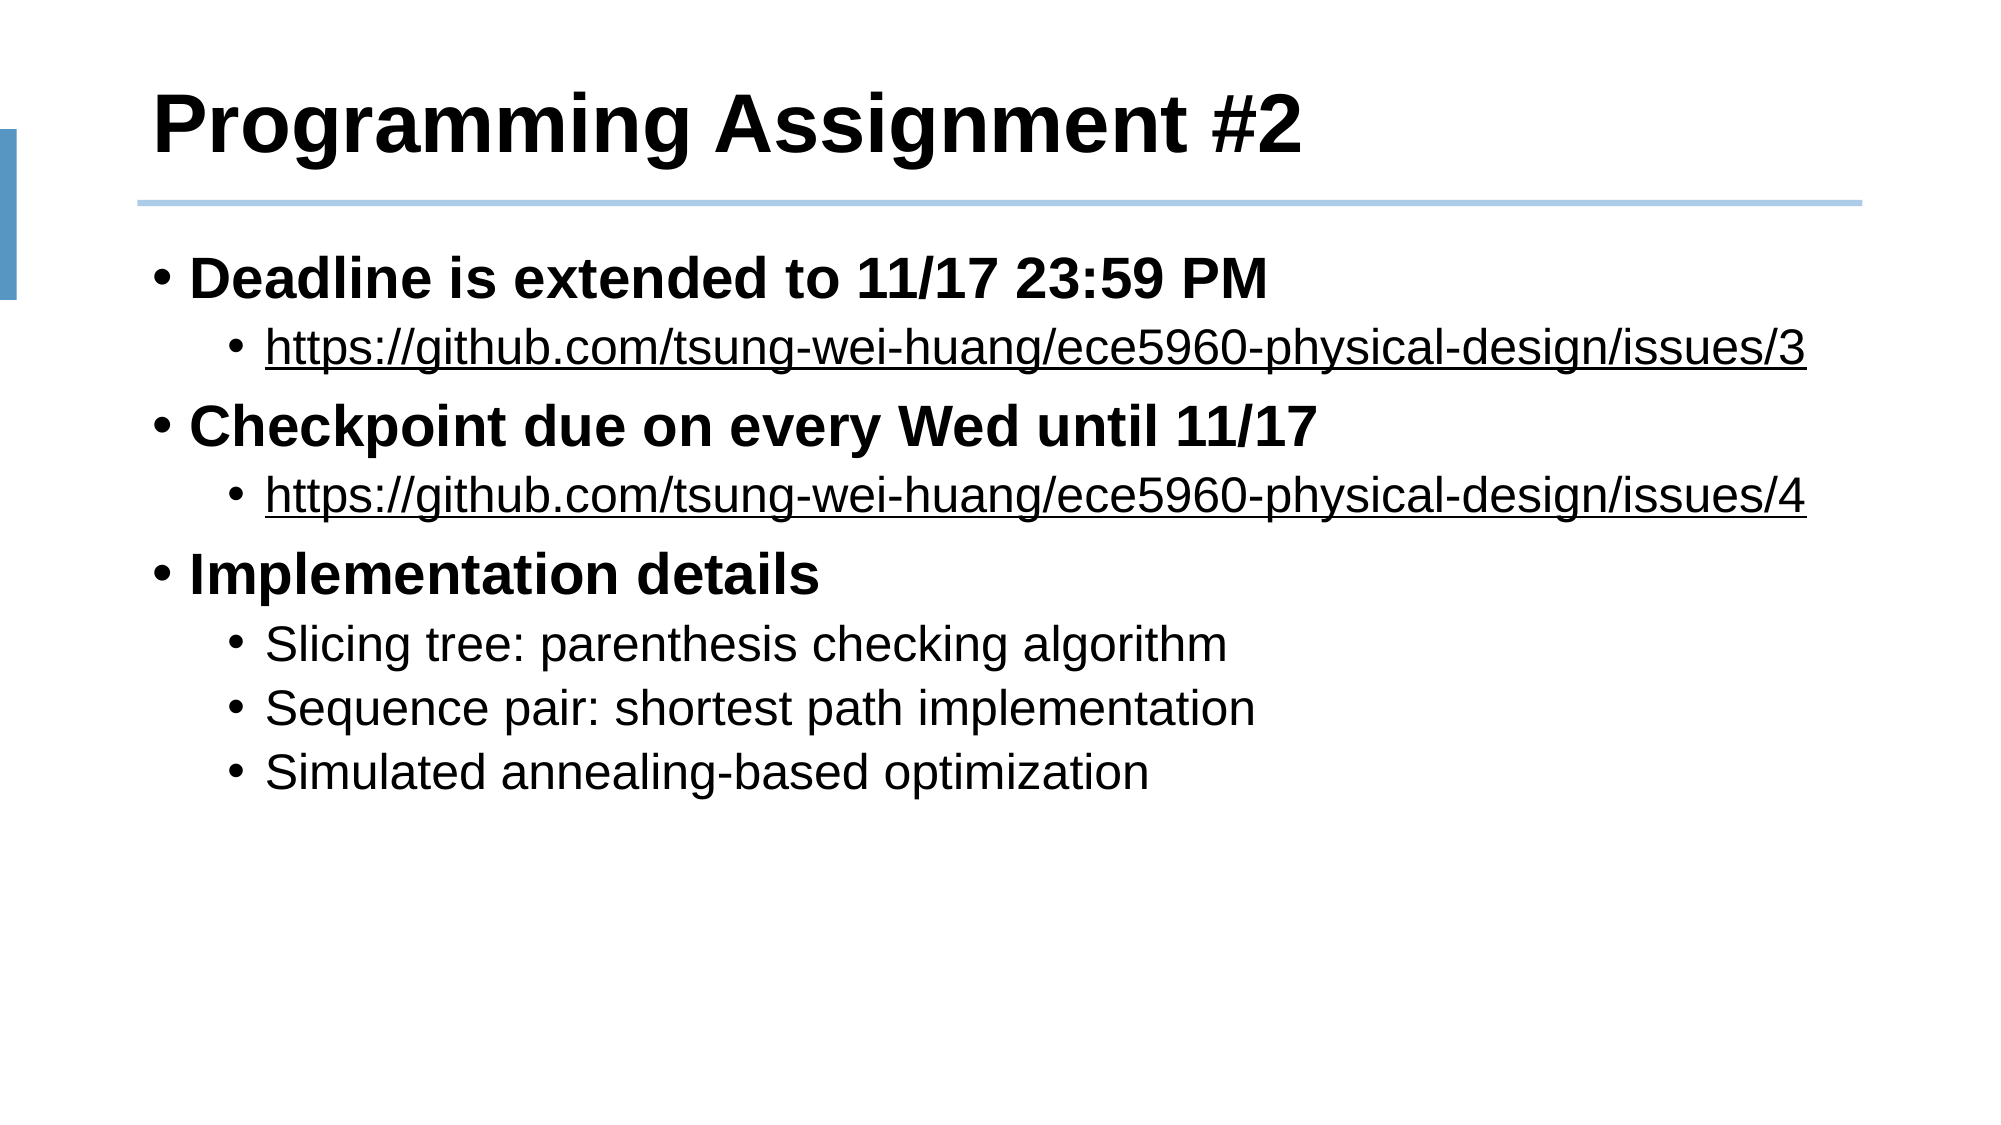

# Programming Assignment #2
Deadline is extended to 11/17 23:59 PM
https://github.com/tsung-wei-huang/ece5960-physical-design/issues/3
Checkpoint due on every Wed until 11/17
https://github.com/tsung-wei-huang/ece5960-physical-design/issues/4
Implementation details
Slicing tree: parenthesis checking algorithm
Sequence pair: shortest path implementation
Simulated annealing-based optimization